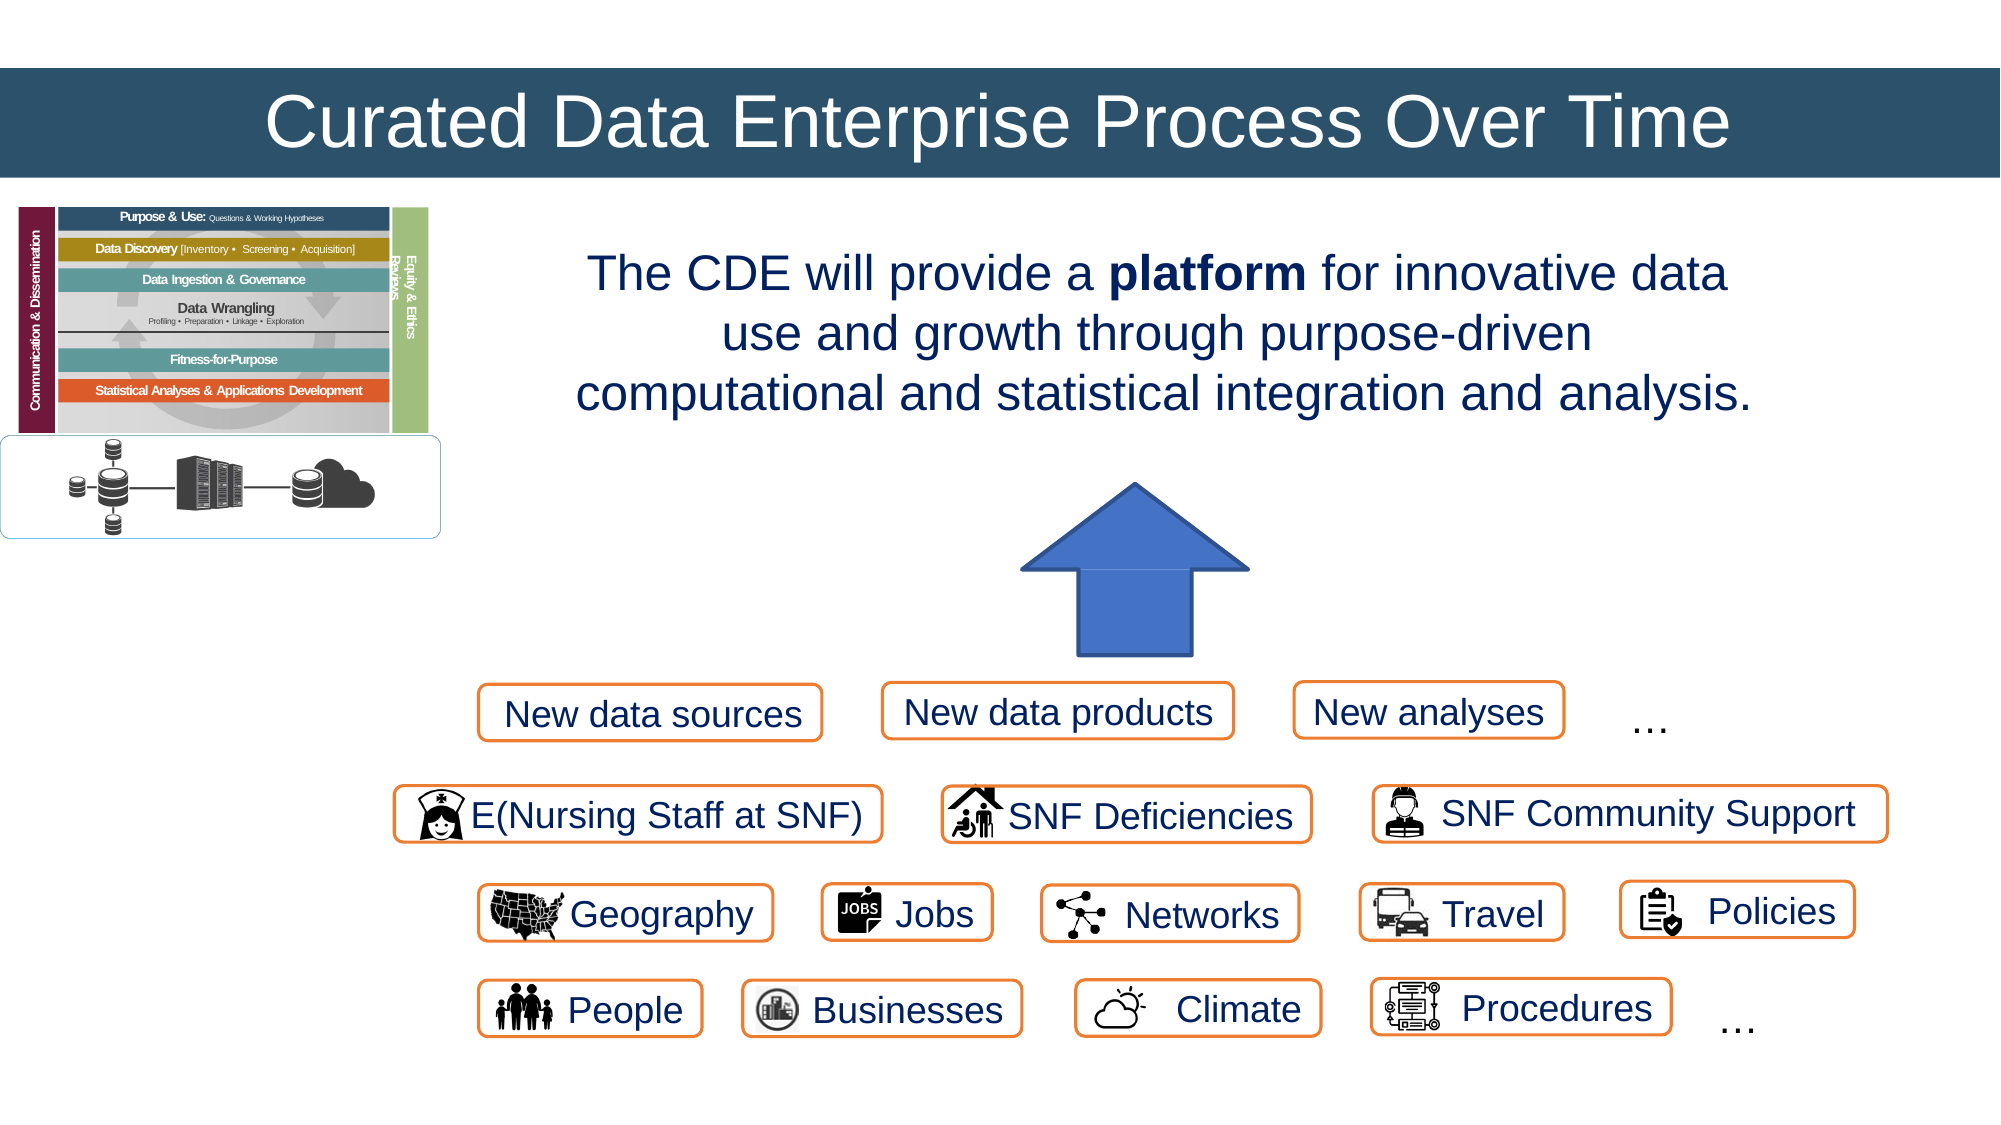

# Curated Data Enterprise Process Over Time
Purpose & Use: Questions & Working Hypotheses

Communication & Dissemination

The CDE will provide a platform for innovative data  use and growth through purpose-driven  computational and statistical integration and analysis.
Data Discovery [Inventory • Screening • Acquisition]
Equity & Ethics Reviews

Data Ingestion & Governance
Data Wrangling
Profiling • Preparation • Linkage • Exploration

Fitness-for-Purpose

Statistical Analyses & Applications Development

New analyses
New data products
New data sources
…

SNF Community Support
E(Nursing Staff at SNF)
SNF Deficiencies

Policies

Jobs
Travel
Geography
Networks

Procedures
Climate
People
Businesses

…